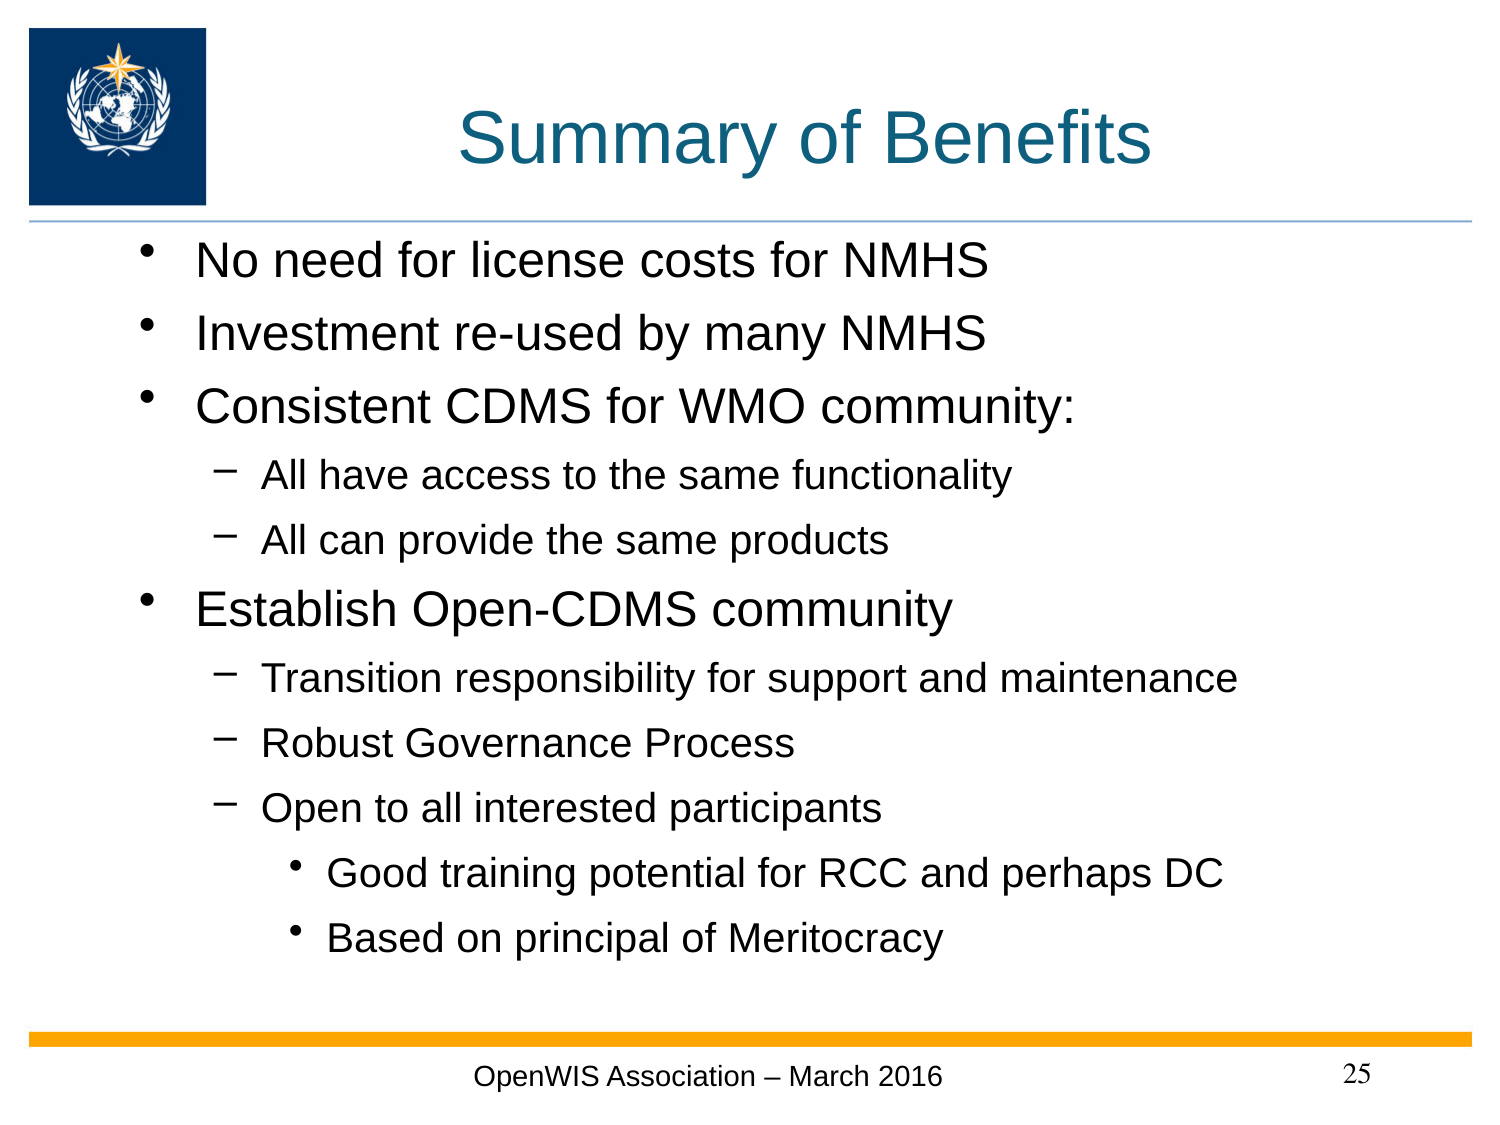

# Summary of Benefits
No need for license costs for NMHS
Investment re-used by many NMHS
Consistent CDMS for WMO community:
All have access to the same functionality
All can provide the same products
Establish Open-CDMS community
Transition responsibility for support and maintenance
Robust Governance Process
Open to all interested participants
Good training potential for RCC and perhaps DC
Based on principal of Meritocracy
25
OpenWIS Association – March 2016